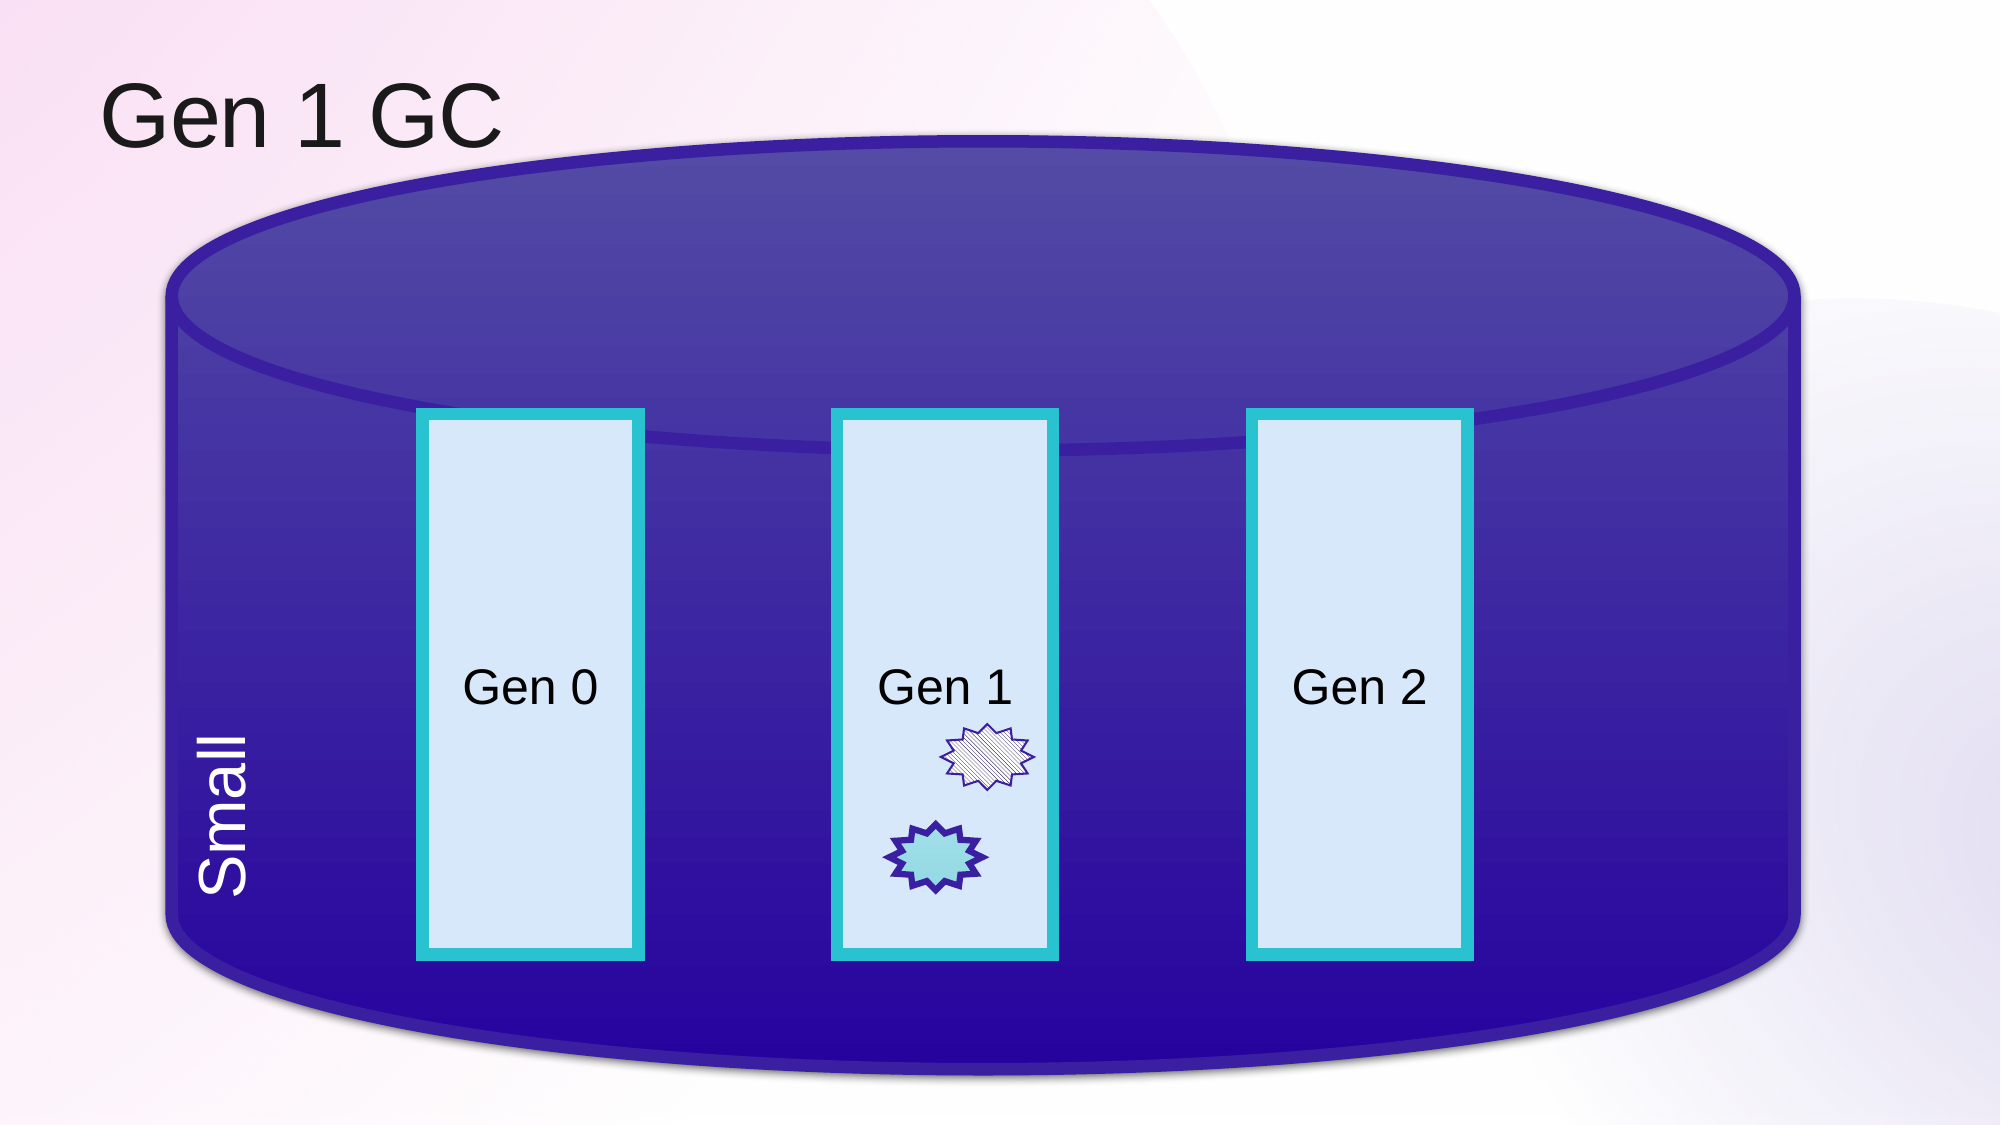

# Gen 1 GC
Small
Gen 0
Gen 1

Gen 2